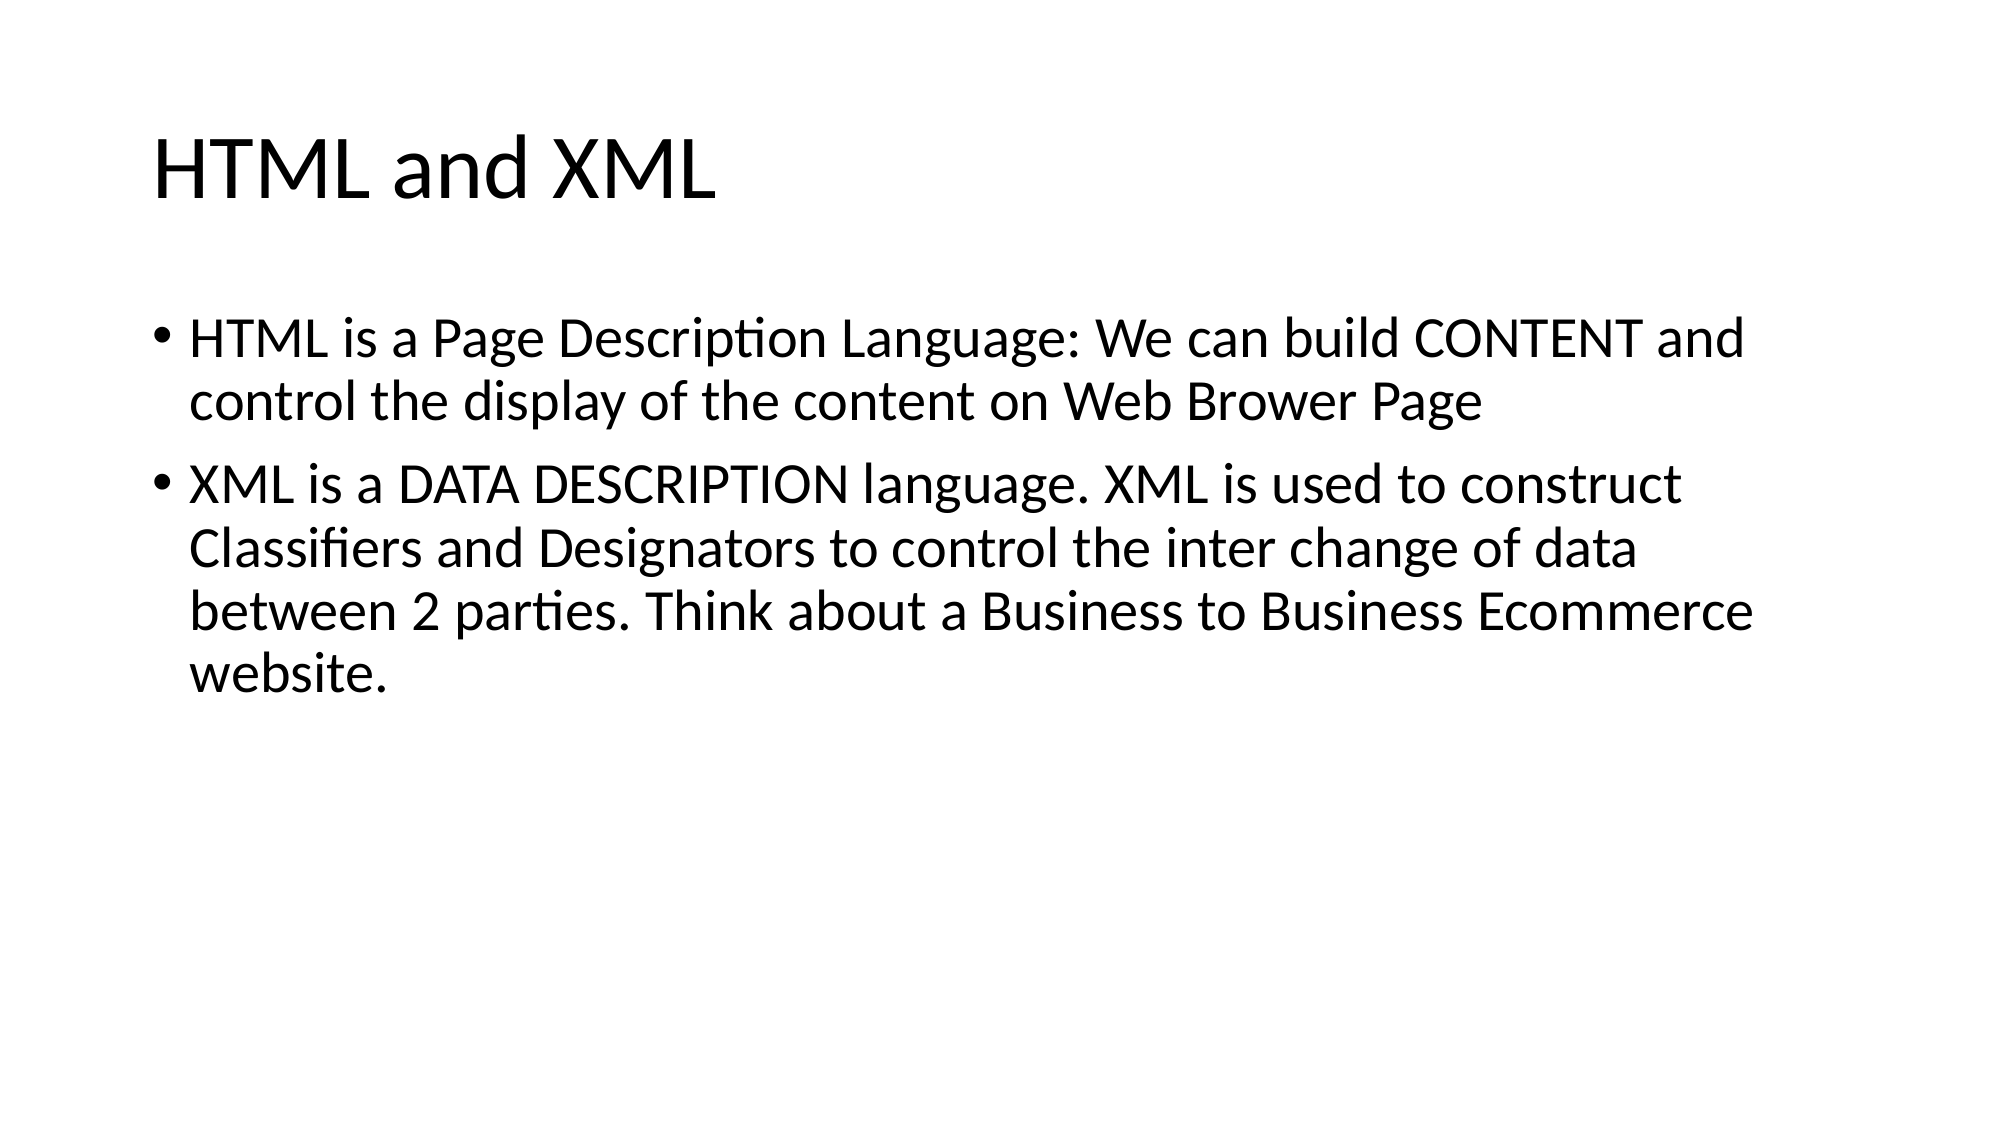

# HTML and XML
HTML is a Page Description Language: We can build CONTENT and control the display of the content on Web Brower Page
XML is a DATA DESCRIPTION language. XML is used to construct Classifiers and Designators to control the inter change of data between 2 parties. Think about a Business to Business Ecommerce website.